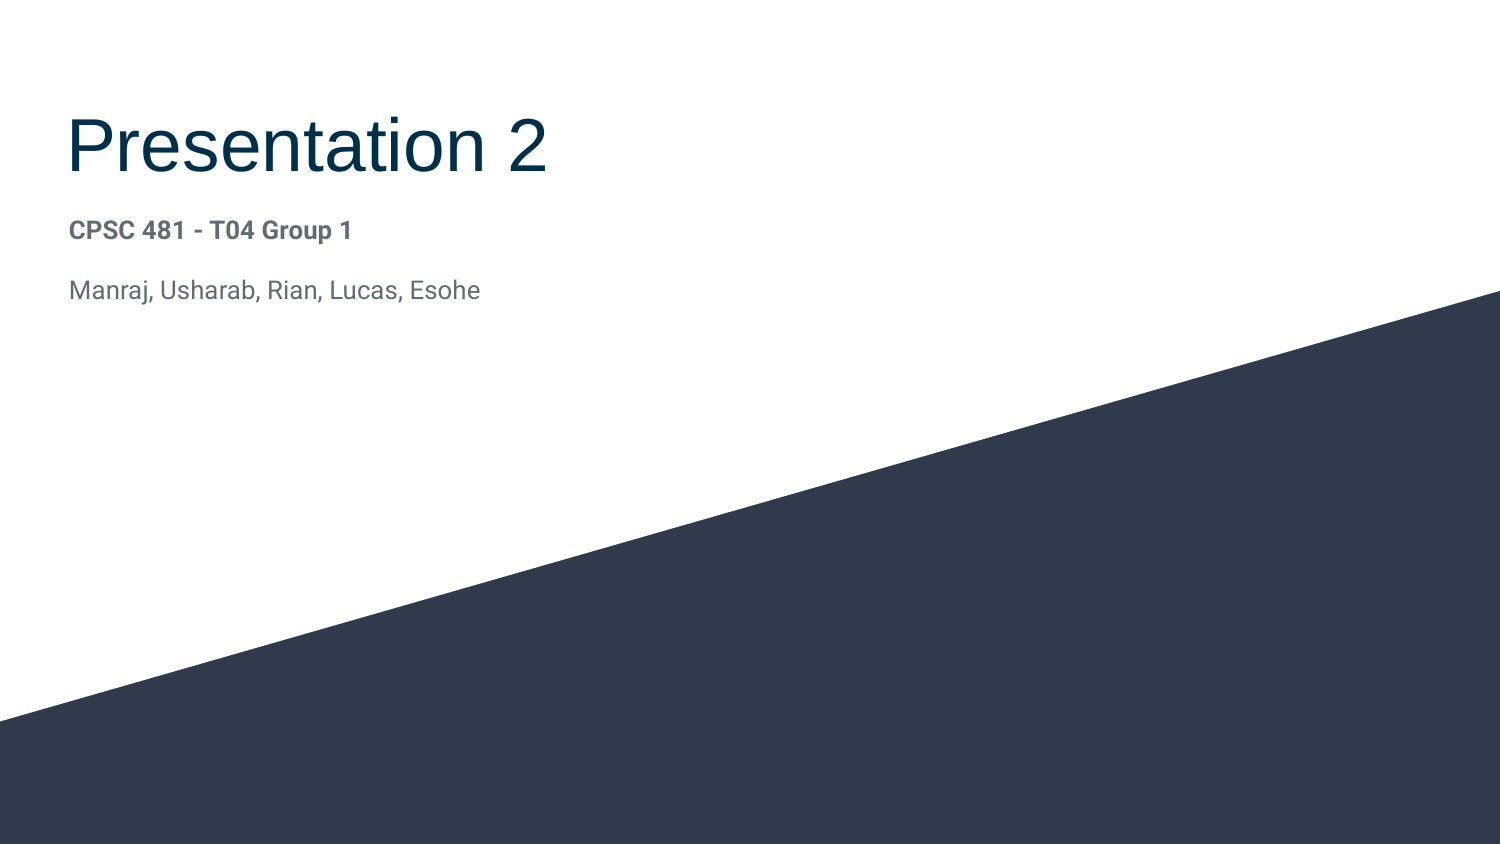

# Presentation 2
CPSC 481 - T04 Group 1
Manraj, Usharab, Rian, Lucas, Esohe